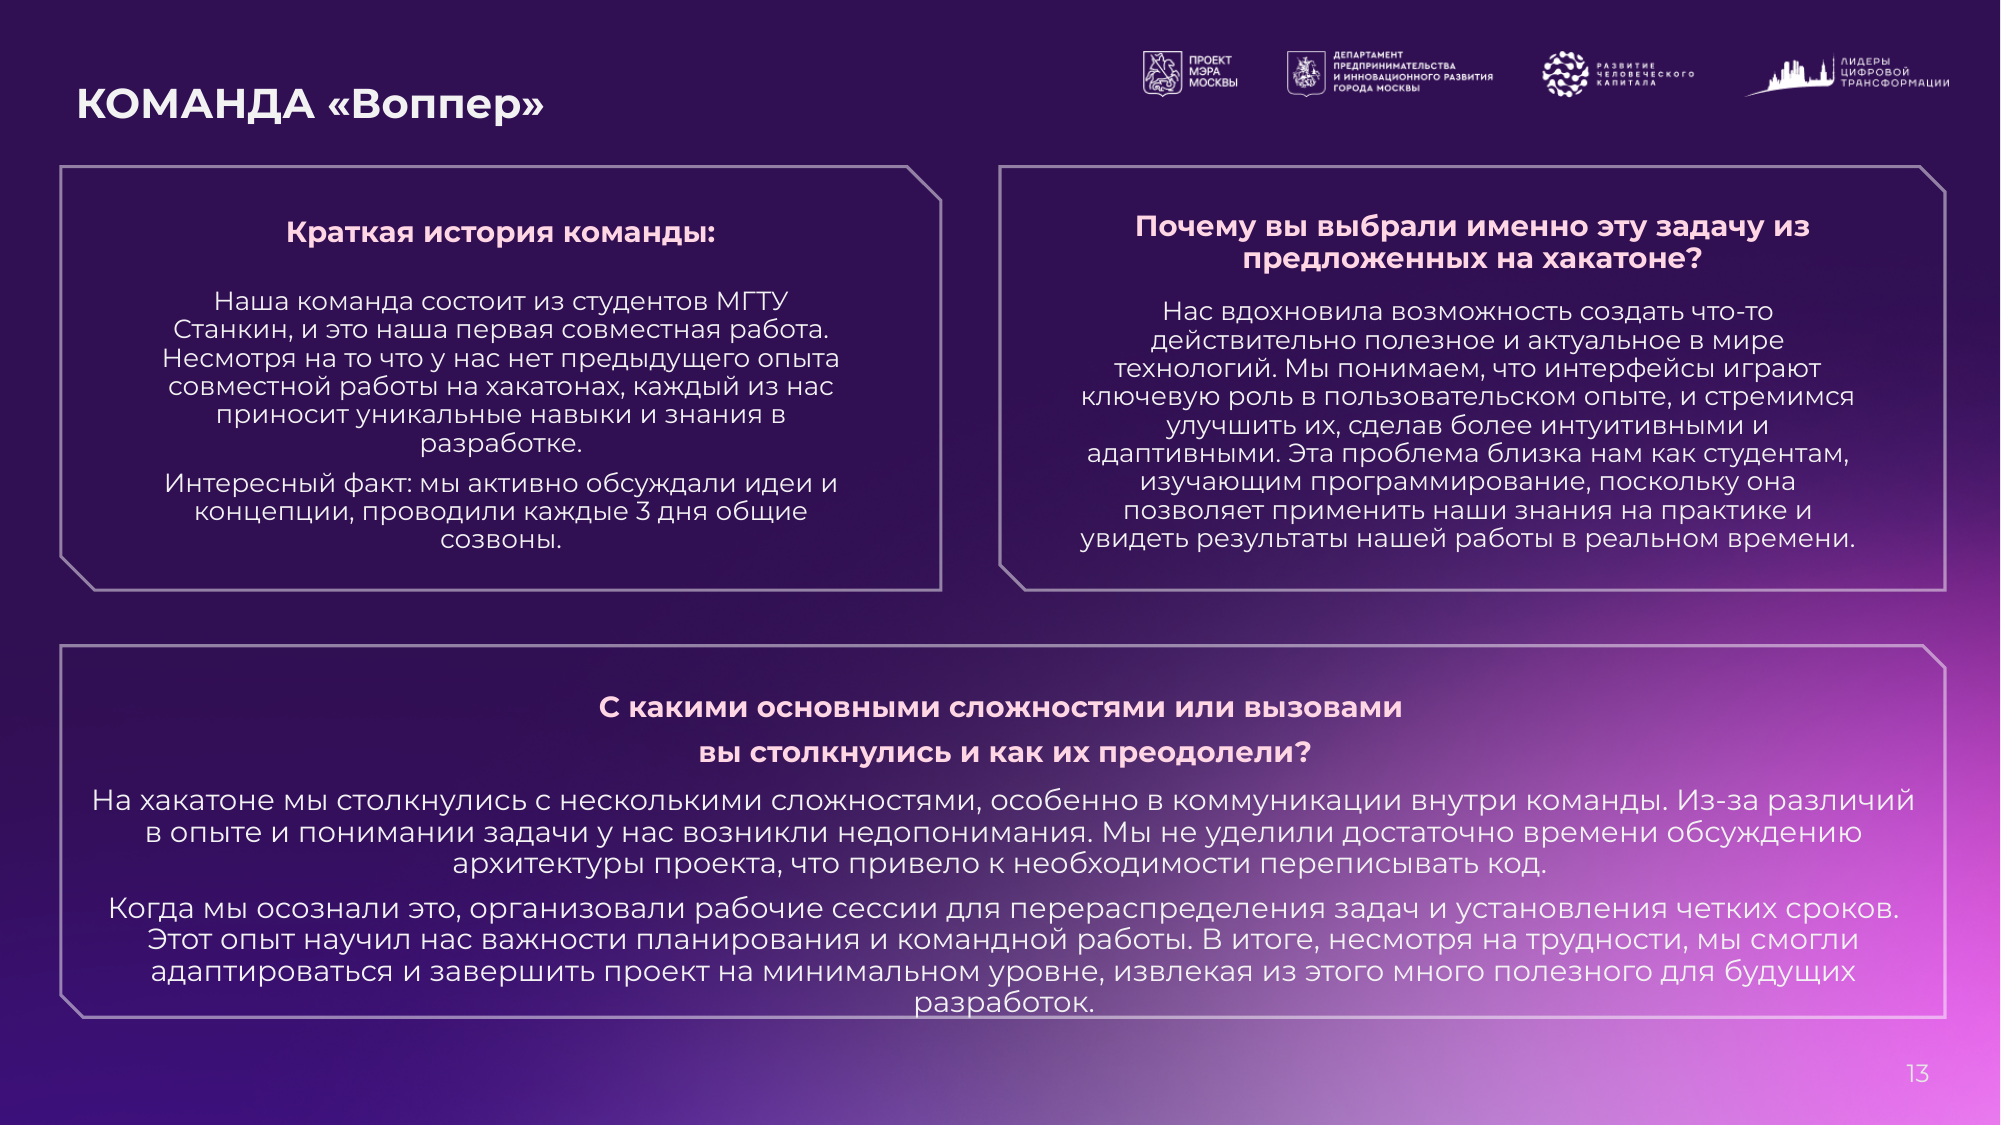

# КОМАНДА «Воппер»

Почему вы выбрали именно эту задачу из предложенных на хакатоне?
Краткая история команды:
Наша команда состоит из студентов МГТУ Станкин, и это наша первая совместная работа. Несмотря на то что у нас нет предыдущего опыта совместной работы на хакатонах, каждый из нас приносит уникальные навыки и знания в разработке.
Интересный факт: мы активно обсуждали идеи и концепции, проводили каждые 3 дня общие созвоны.
Нас вдохновила возможность создать что-то действительно полезное и актуальное в мире технологий. Мы понимаем, что интерфейсы играют ключевую роль в пользовательском опыте, и стремимся улучшить их, сделав более интуитивными и адаптивными. Эта проблема близка нам как студентам, изучающим программирование, поскольку она позволяет применить наши знания на практике и увидеть результаты нашей работы в реальном времени.

С какими основными сложностями или вызовами
вы столкнулись и как их преодолели?
На хакатоне мы столкнулись с несколькими сложностями, особенно в коммуникации внутри команды. Из-за различий в опыте и понимании задачи у нас возникли недопонимания. Мы не уделили достаточно времени обсуждению архитектуры проекта, что привело к необходимости переписывать код.
Когда мы осознали это, организовали рабочие сессии для перераспределения задач и установления четких сроков. Этот опыт научил нас важности планирования и командной работы. В итоге, несмотря на трудности, мы смогли адаптироваться и завершить проект на минимальном уровне, извлекая из этого много полезного для будущих разработок.
13